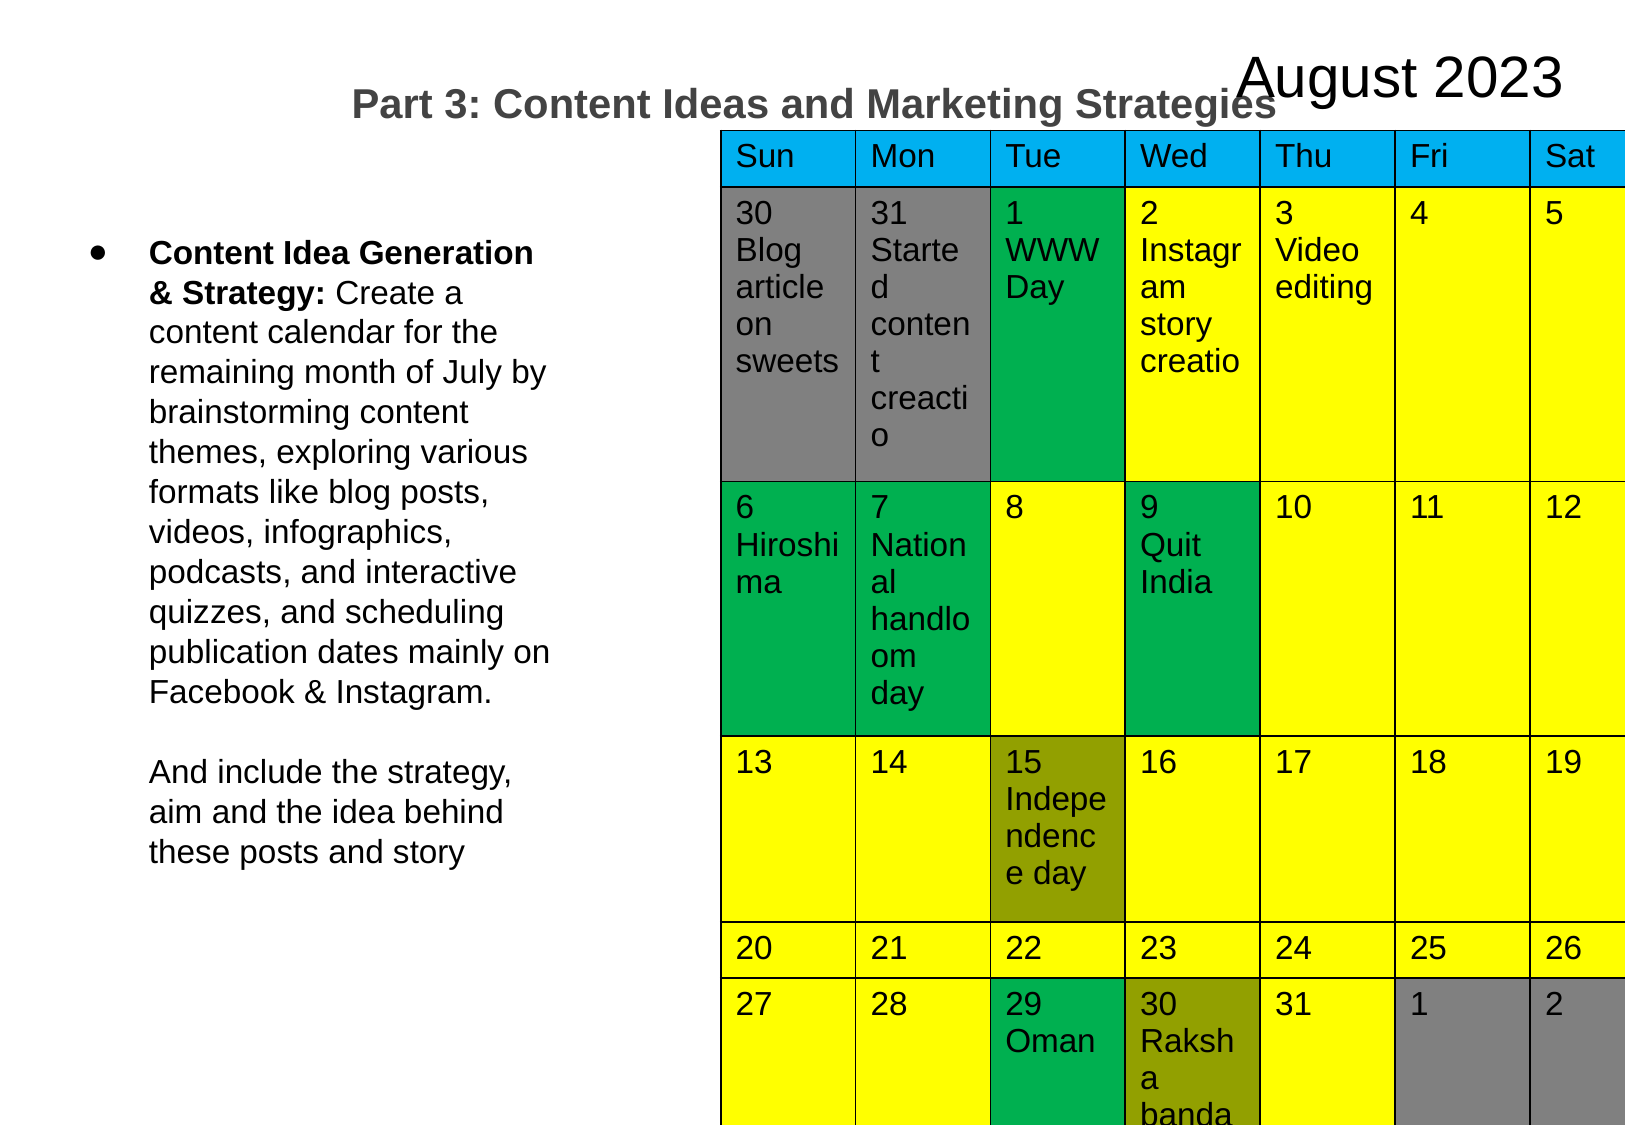

August 2023
Part 3: Content Ideas and Marketing Strategies
| Sun | Mon | Tue | Wed | Thu | Fri | Sat |
| --- | --- | --- | --- | --- | --- | --- |
| 30 Blog article on sweets | 31 Started content creactio | 1 WWW Day | 2 Instagram story creatio | 3 Video editing | 4 | 5 |
| 6 Hiroshima | 7 National handloom day | 8 | 9 Quit India | 10 | 11 | 12 |
| 13 | 14 | 15 Independence day | 16 | 17 | 18 | 19 |
| 20 | 21 | 22 | 23 | 24 | 25 | 26 |
| 27 | 28 | 29 Oman | 30 Raksha bandan | 31 | 1 | 2 |
|  |  |  |  |  |  |  |
Content Idea Generation & Strategy: Create a content calendar for the remaining month of July by brainstorming content themes, exploring various formats like blog posts, videos, infographics, podcasts, and interactive quizzes, and scheduling publication dates mainly on Facebook & Instagram.
And include the strategy, aim and the idea behind these posts and story